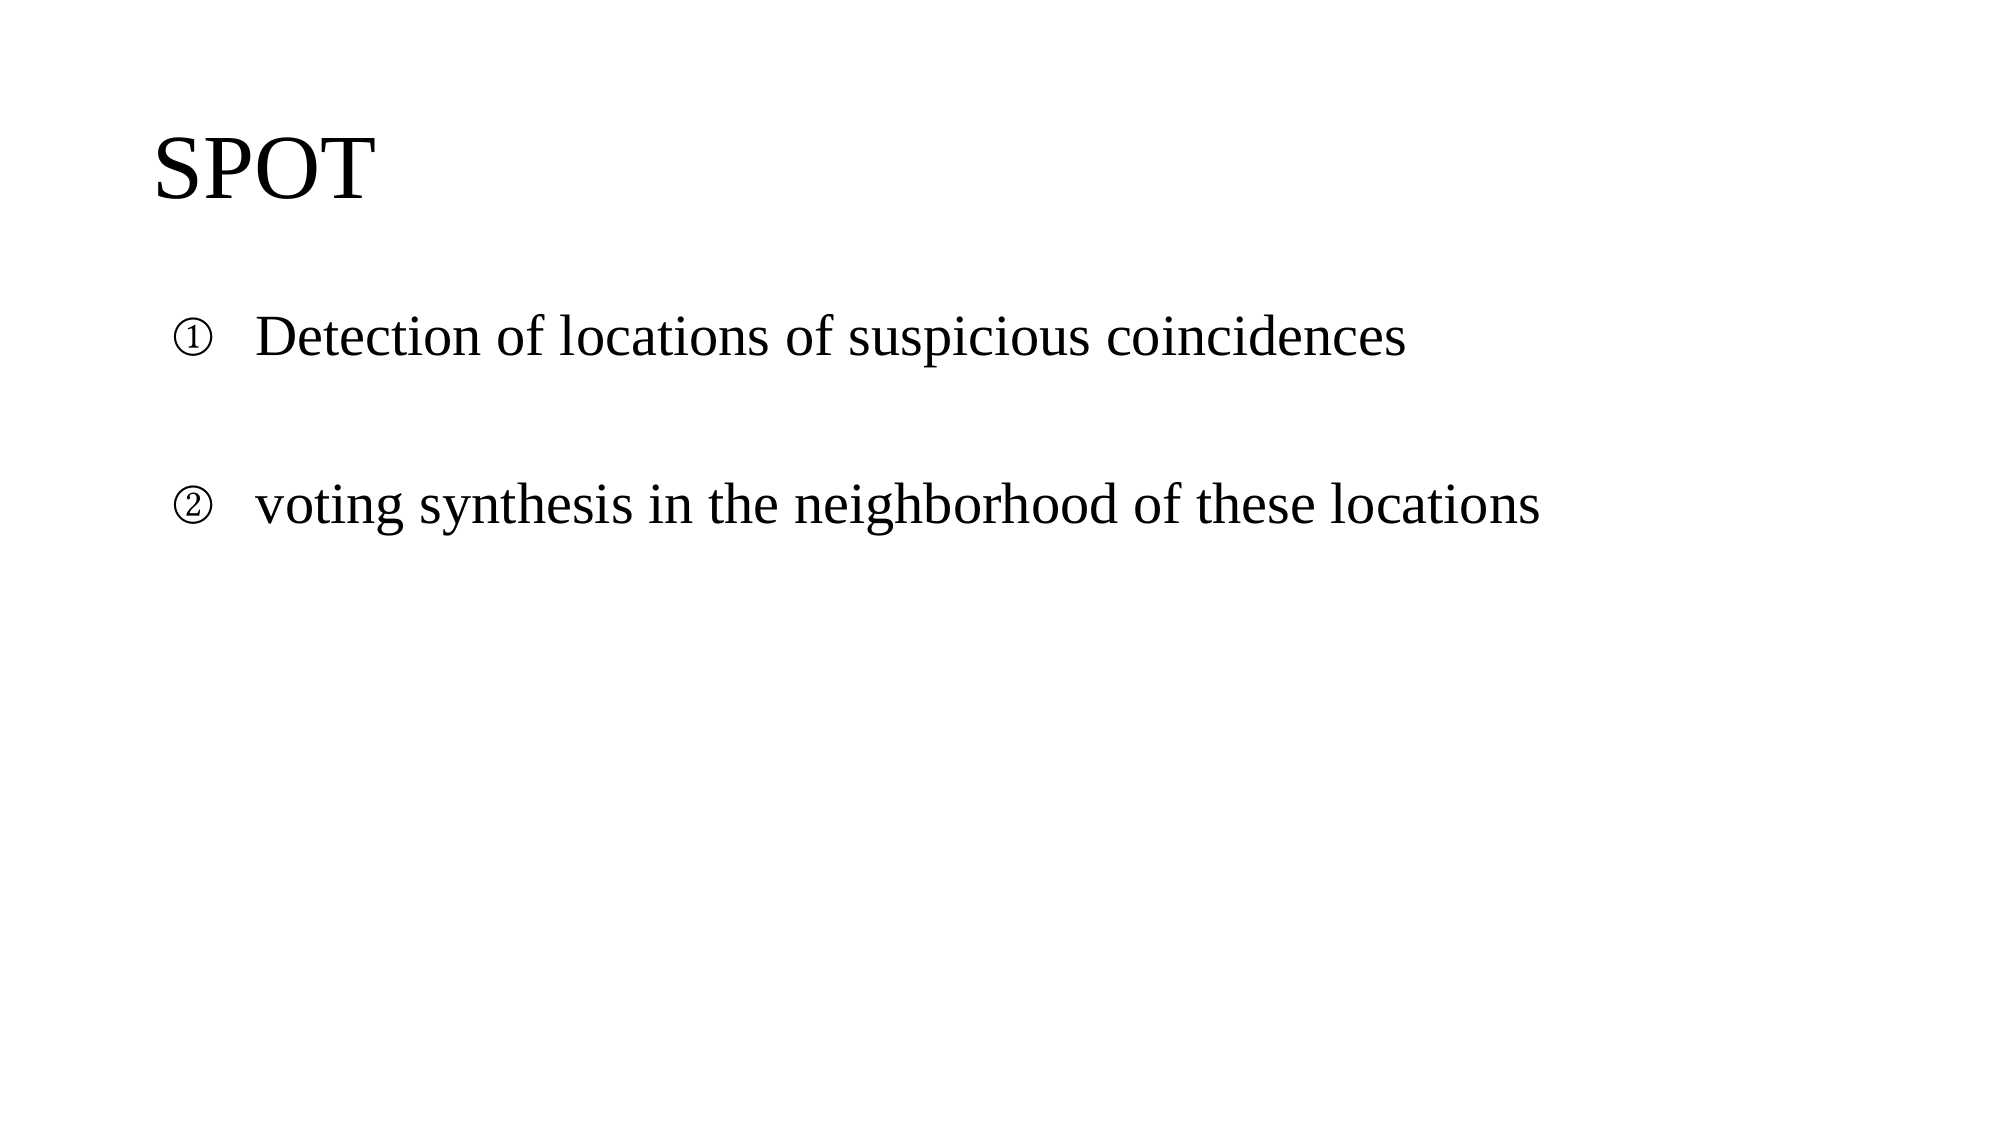

# SPOT
Detection of locations of suspicious coincidences

voting synthesis in the neighborhood of these locations